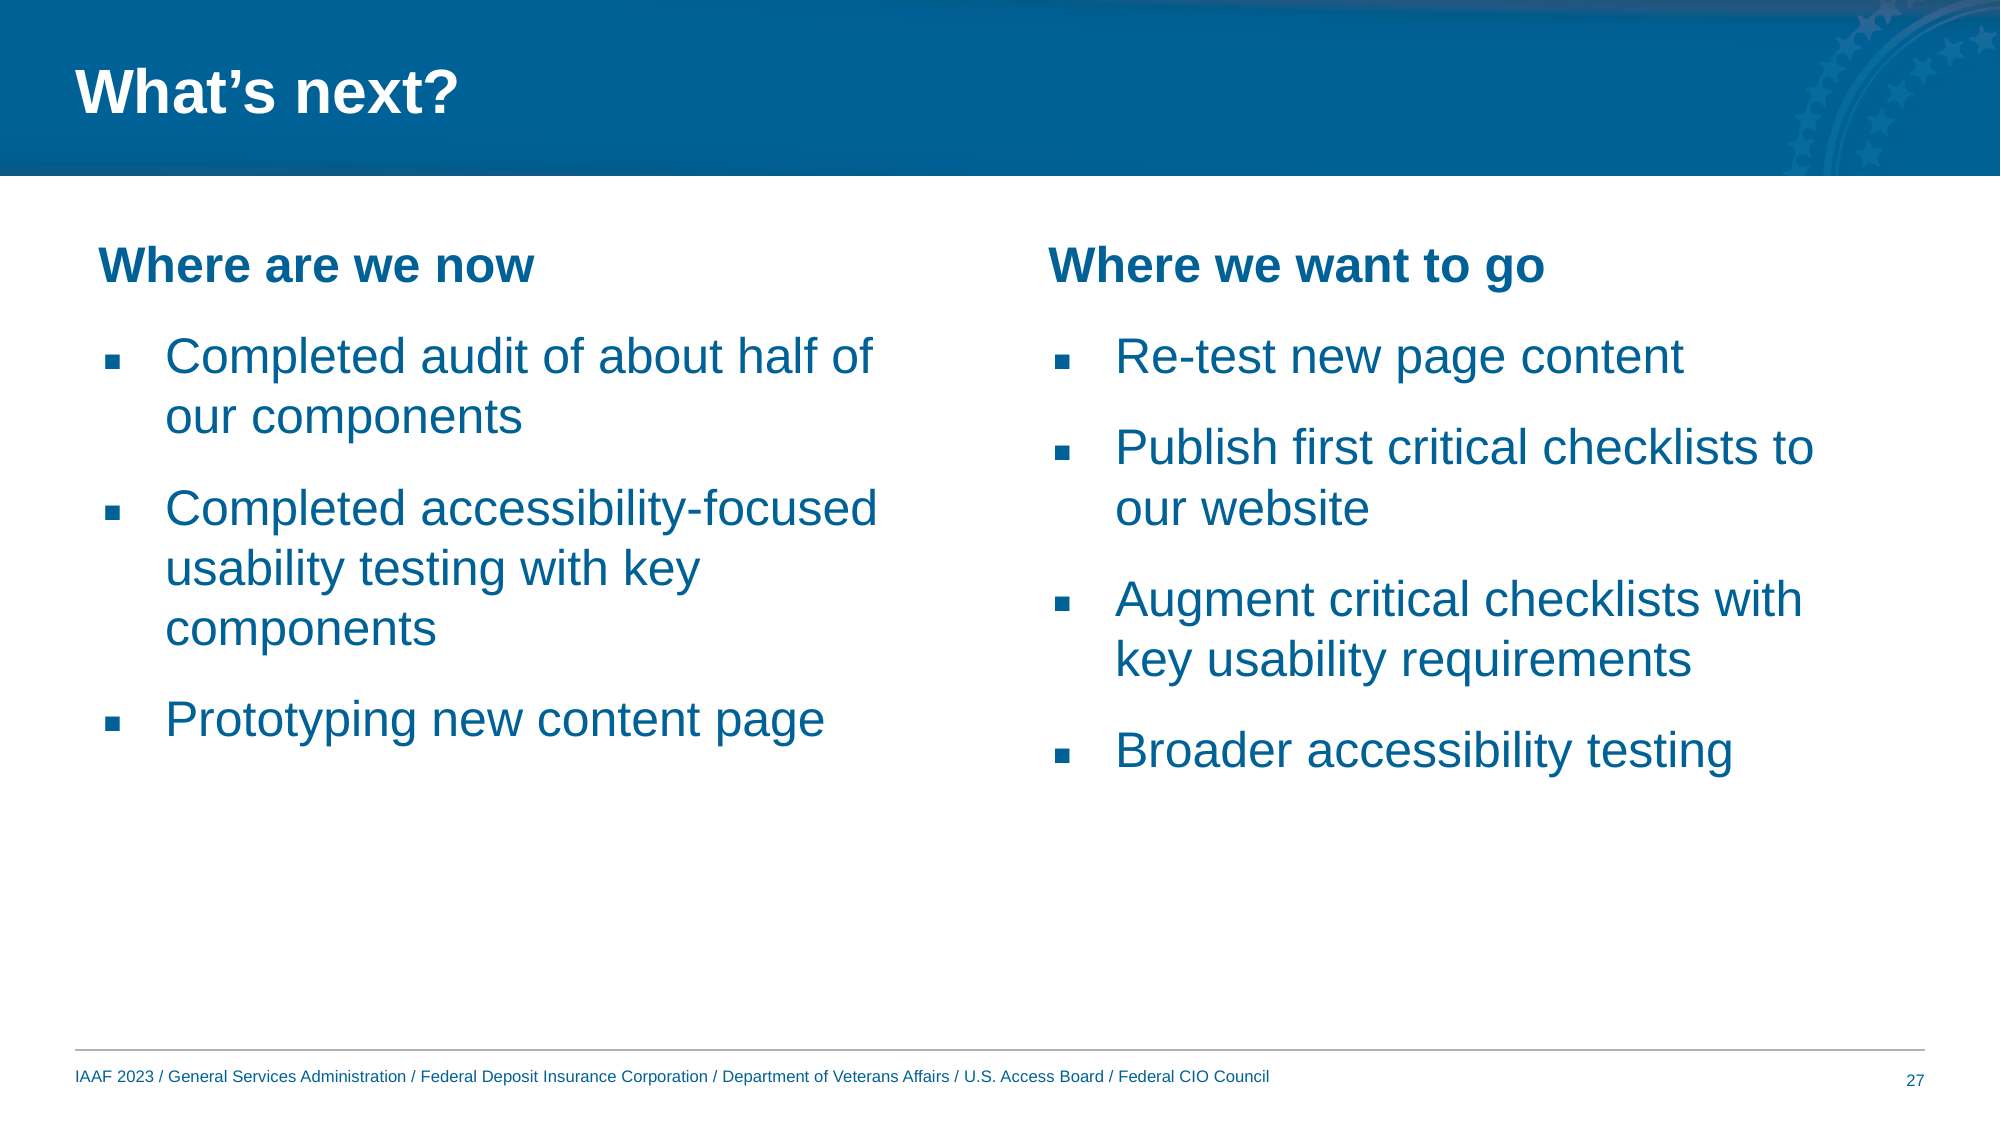

# What’s next?
Where are we now
Completed audit of about half of our components
Completed accessibility-focused usability testing with key components
Prototyping new content page
Where we want to go
Re-test new page content
Publish first critical checklists to our website
Augment critical checklists with key usability requirements
Broader accessibility testing
27